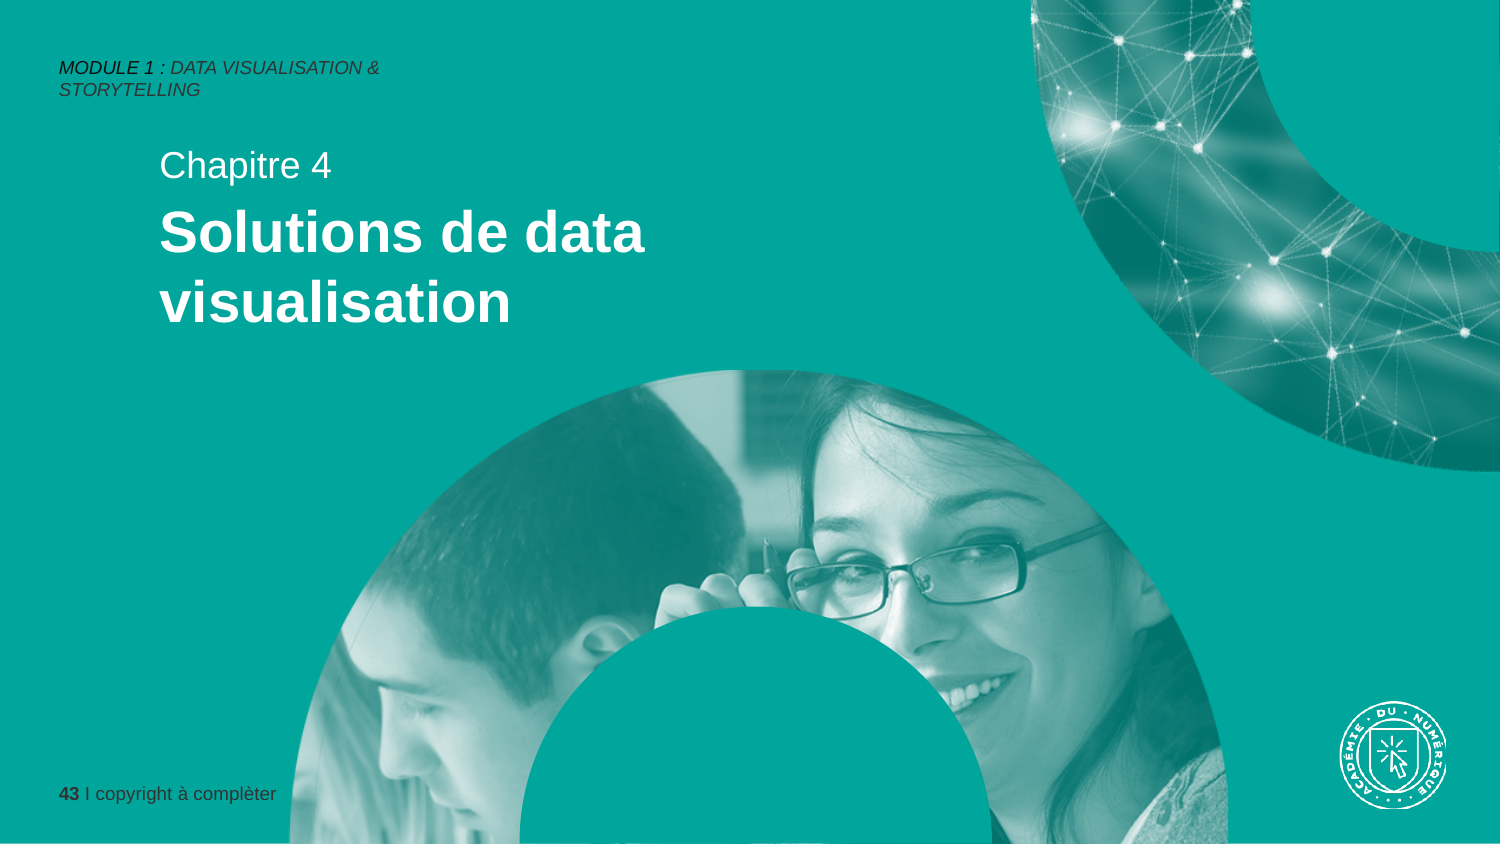

MODULE 1 : DATA VISUALISATION & STORYTELLING
Chapitre 4
Solutions de data visualisation